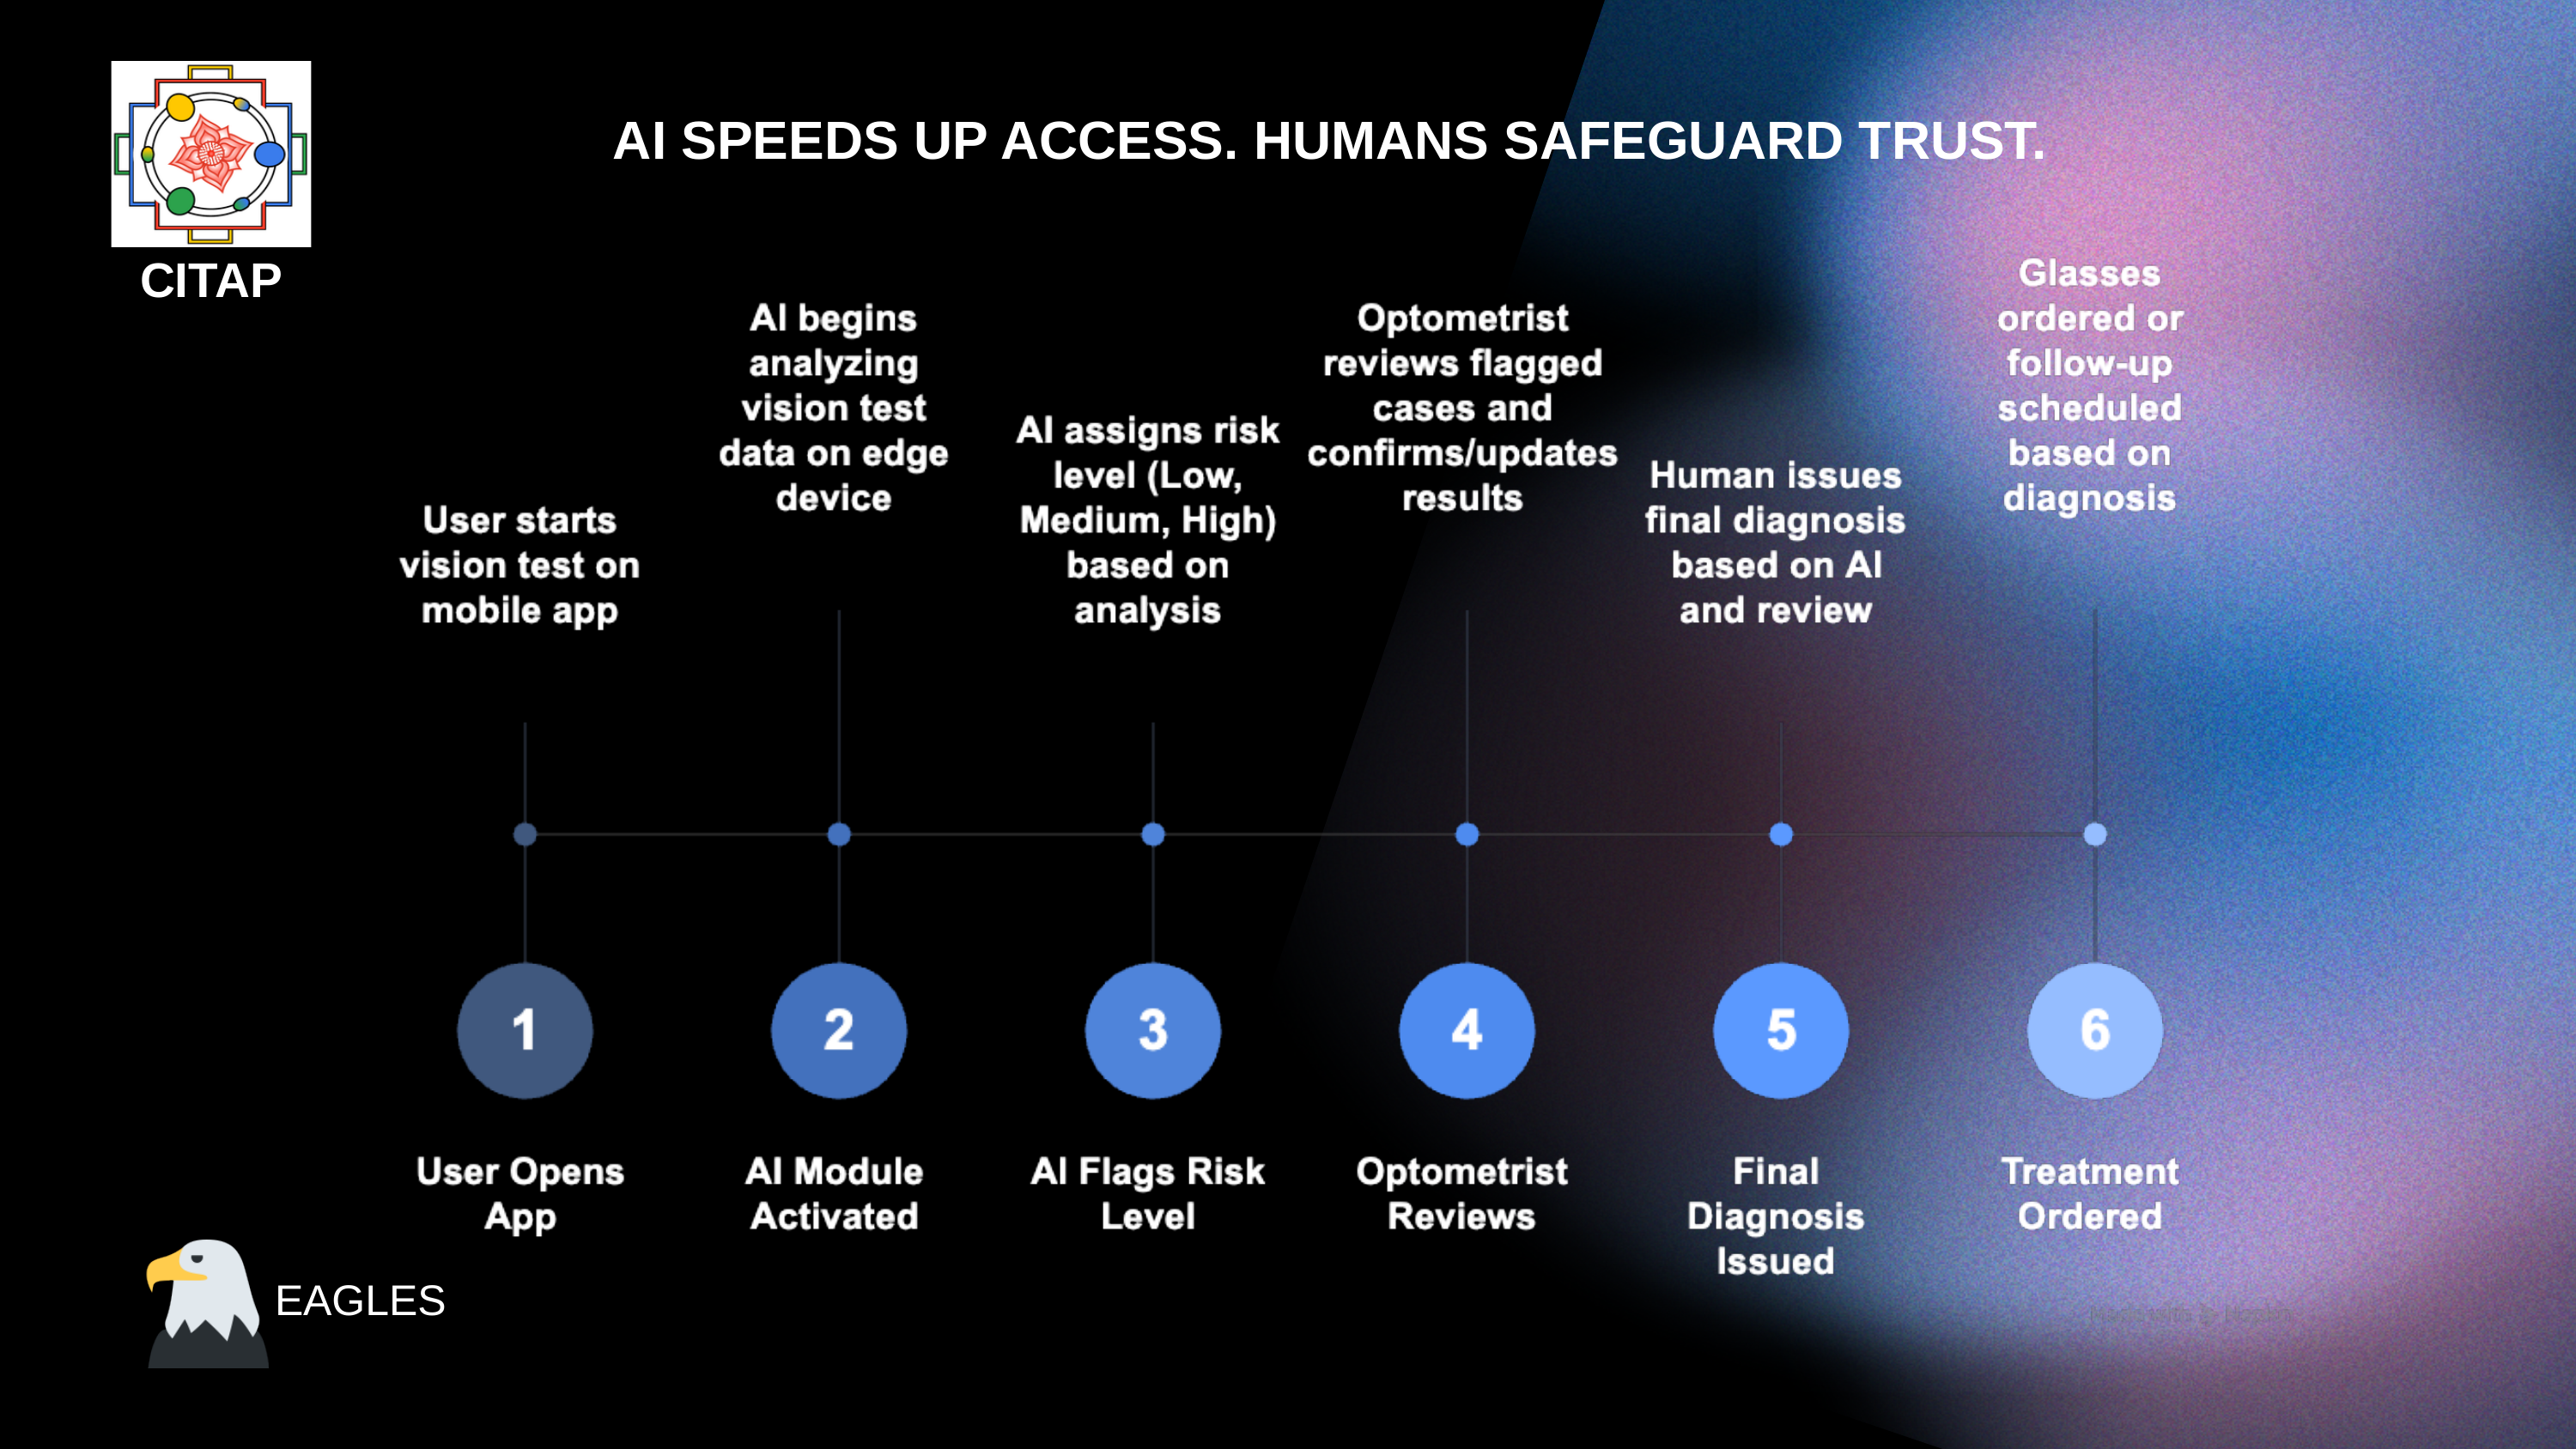

CITAP
AI SPEEDS UP ACCESS. HUMANS SAFEGUARD TRUST.

EAGLES